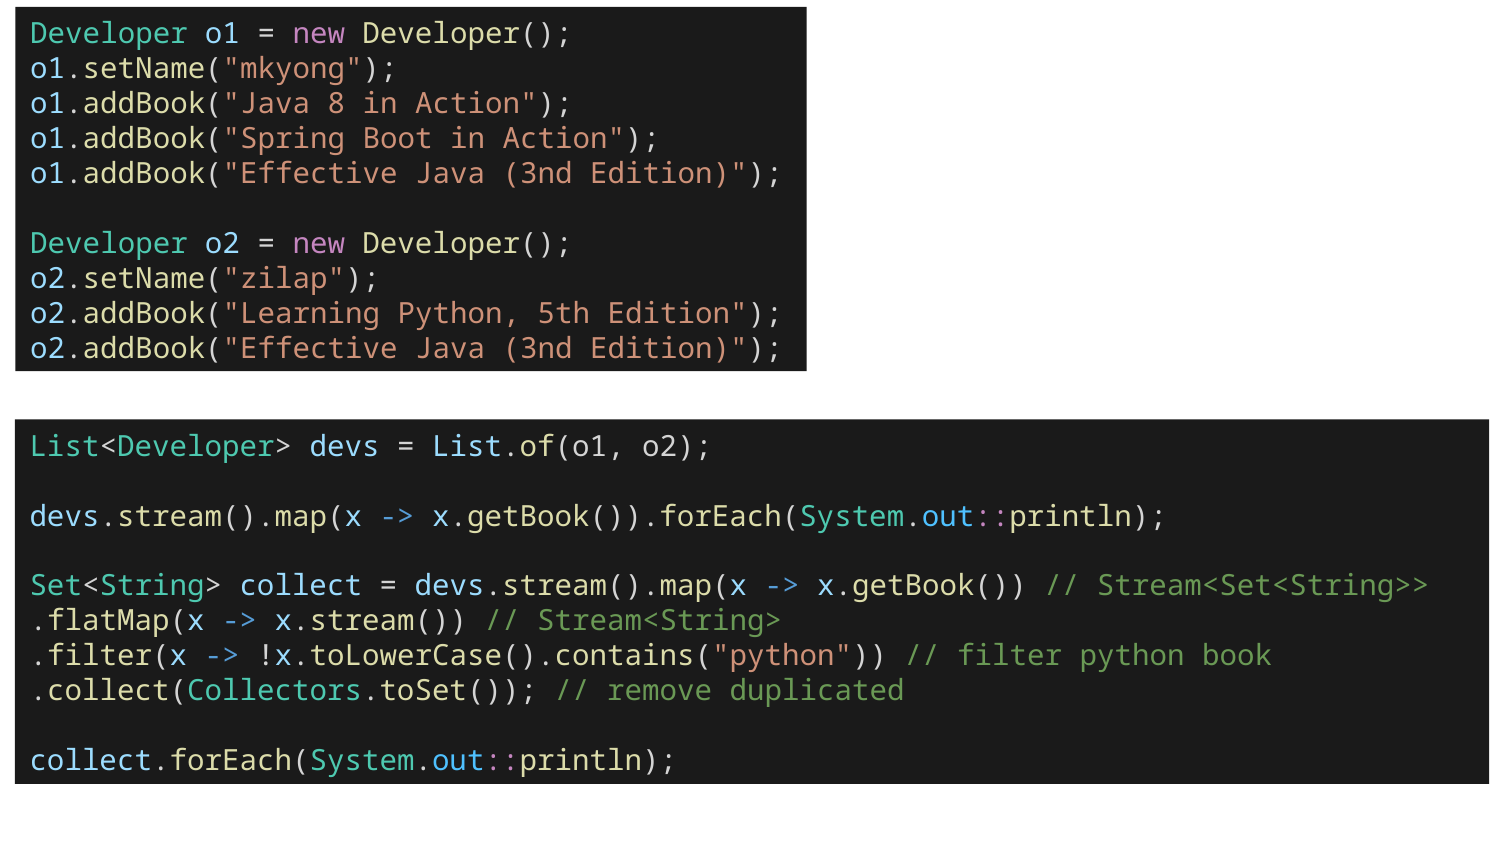

Developer o1 = new Developer();
o1.setName("mkyong");
o1.addBook("Java 8 in Action");
o1.addBook("Spring Boot in Action");
o1.addBook("Effective Java (3nd Edition)");
Developer o2 = new Developer();
o2.setName("zilap");
o2.addBook("Learning Python, 5th Edition");
o2.addBook("Effective Java (3nd Edition)");
List<Developer> devs = List.of(o1, o2);
devs.stream().map(x -> x.getBook()).forEach(System.out::println);
Set<String> collect = devs.stream().map(x -> x.getBook()) // Stream<Set<String>>
.flatMap(x -> x.stream()) // Stream<String>
.filter(x -> !x.toLowerCase().contains("python")) // filter python book
.collect(Collectors.toSet()); // remove duplicated
collect.forEach(System.out::println);